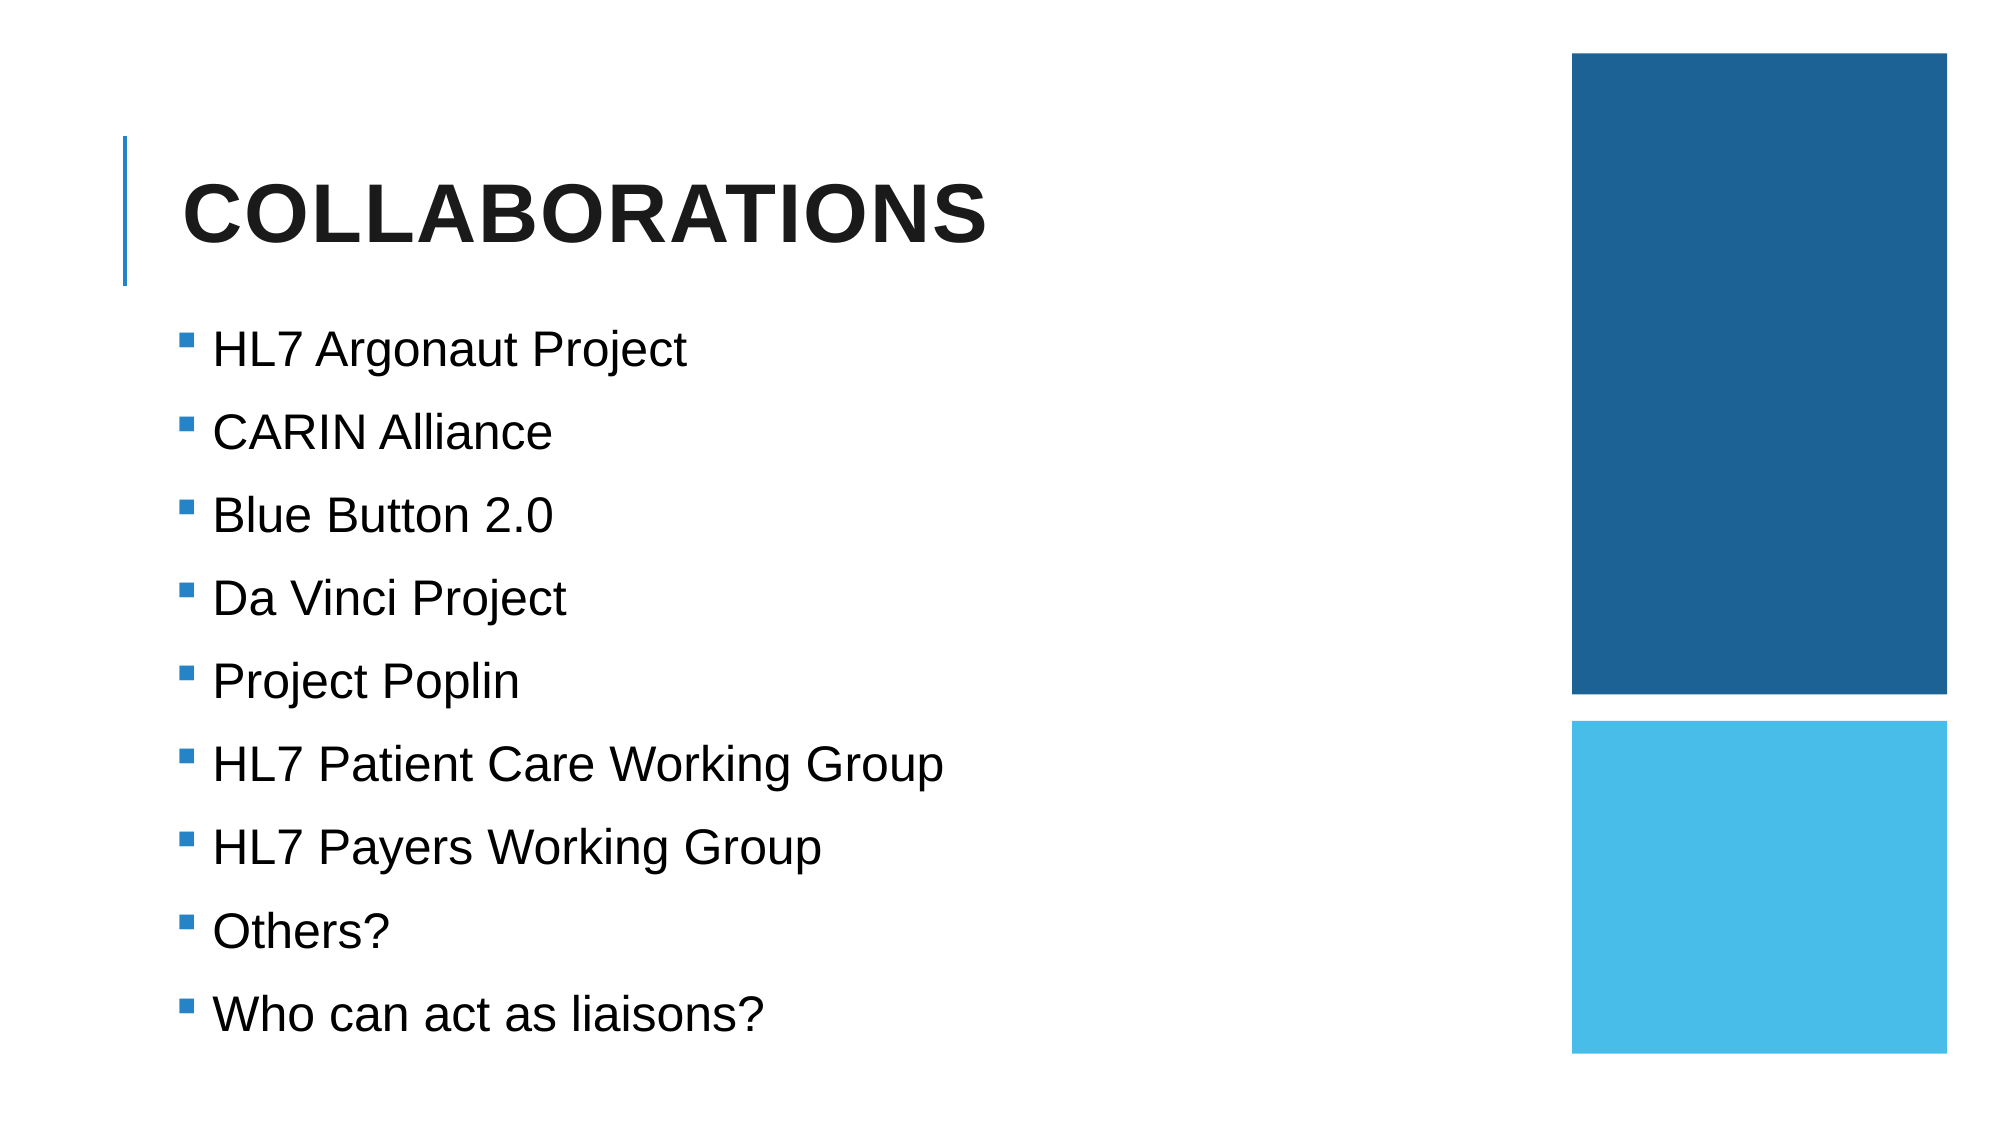

# Collaborations
 HL7 Argonaut Project
 CARIN Alliance
 Blue Button 2.0
 Da Vinci Project
 Project Poplin
 HL7 Patient Care Working Group
 HL7 Payers Working Group
 Others?
 Who can act as liaisons?